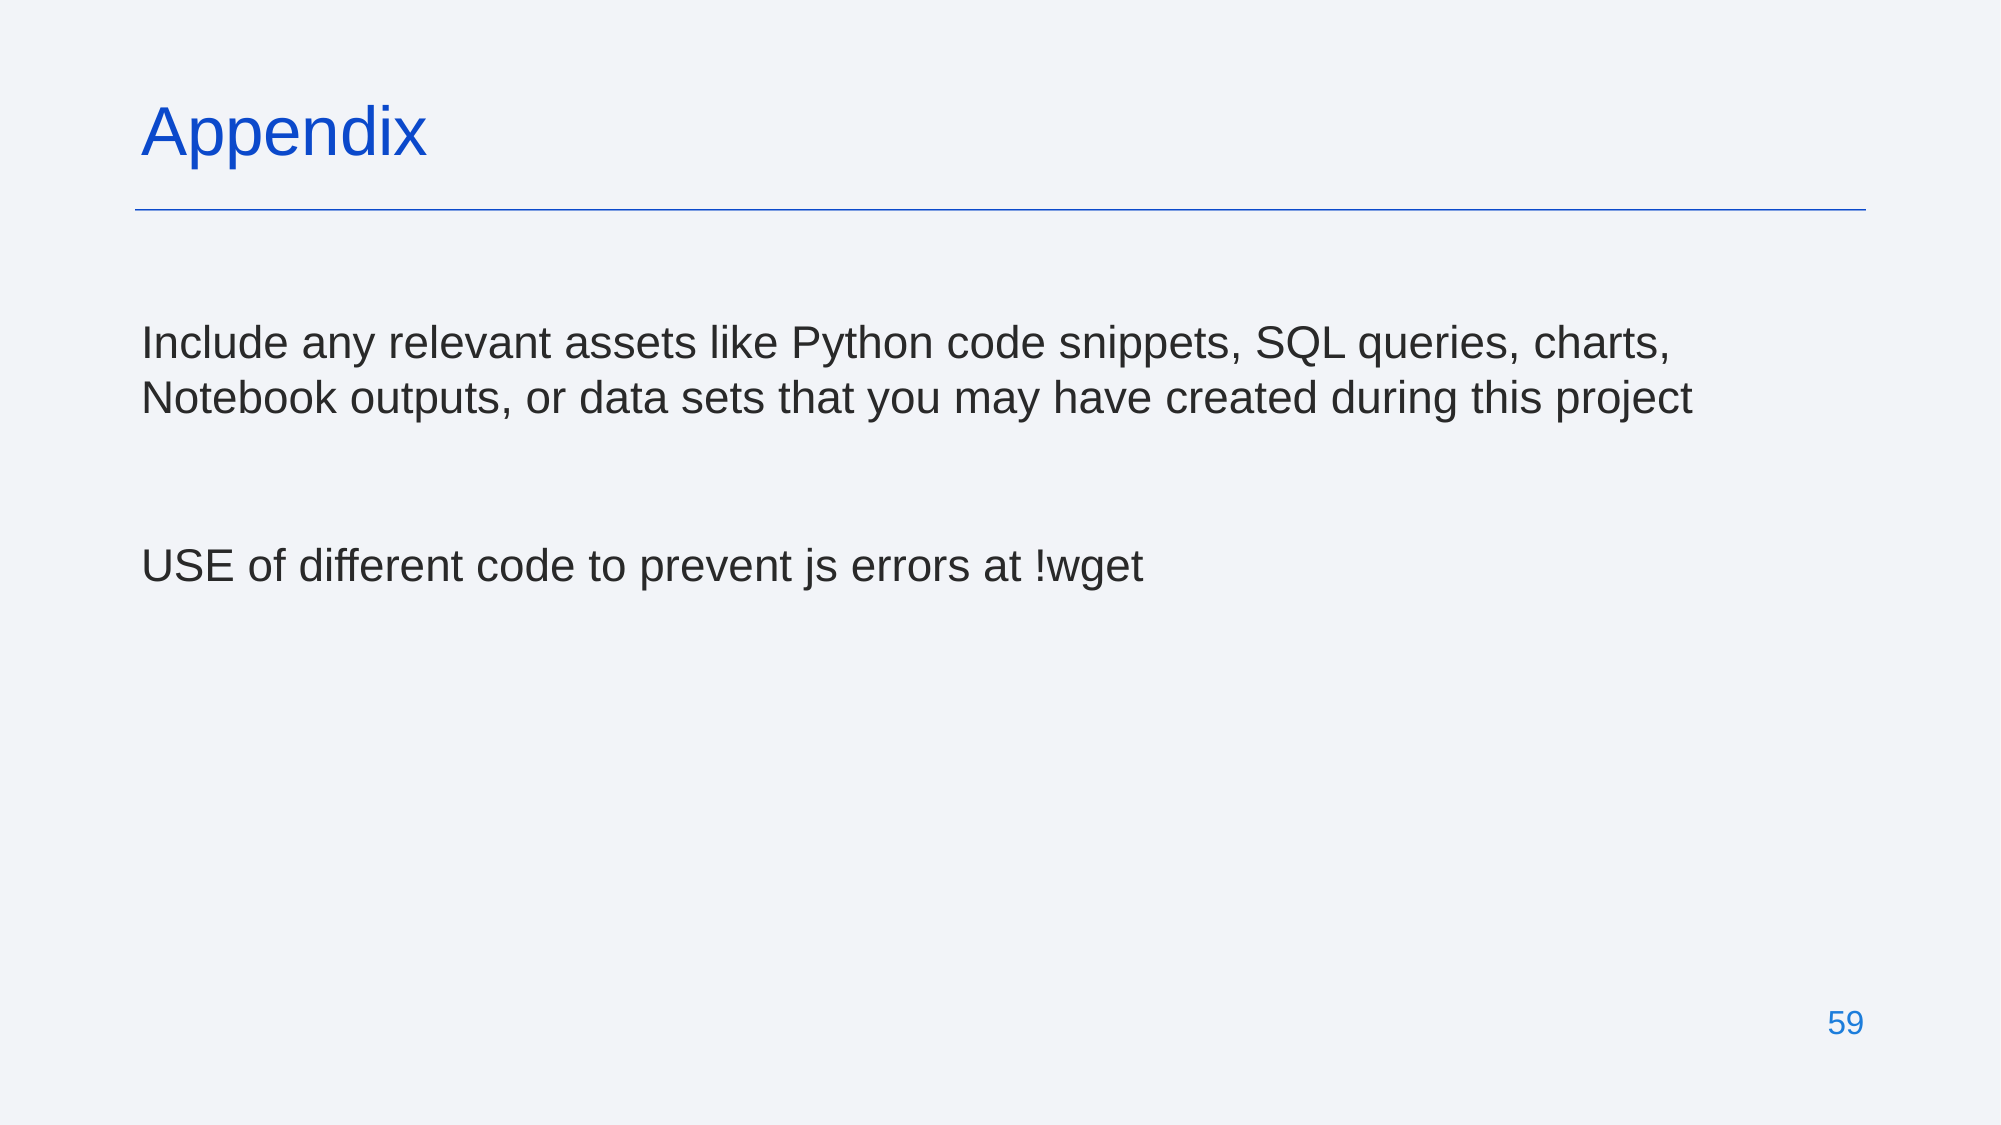

Appendix
Include any relevant assets like Python code snippets, SQL queries, charts, Notebook outputs, or data sets that you may have created during this project

USE of different code to prevent js errors at !wget

59